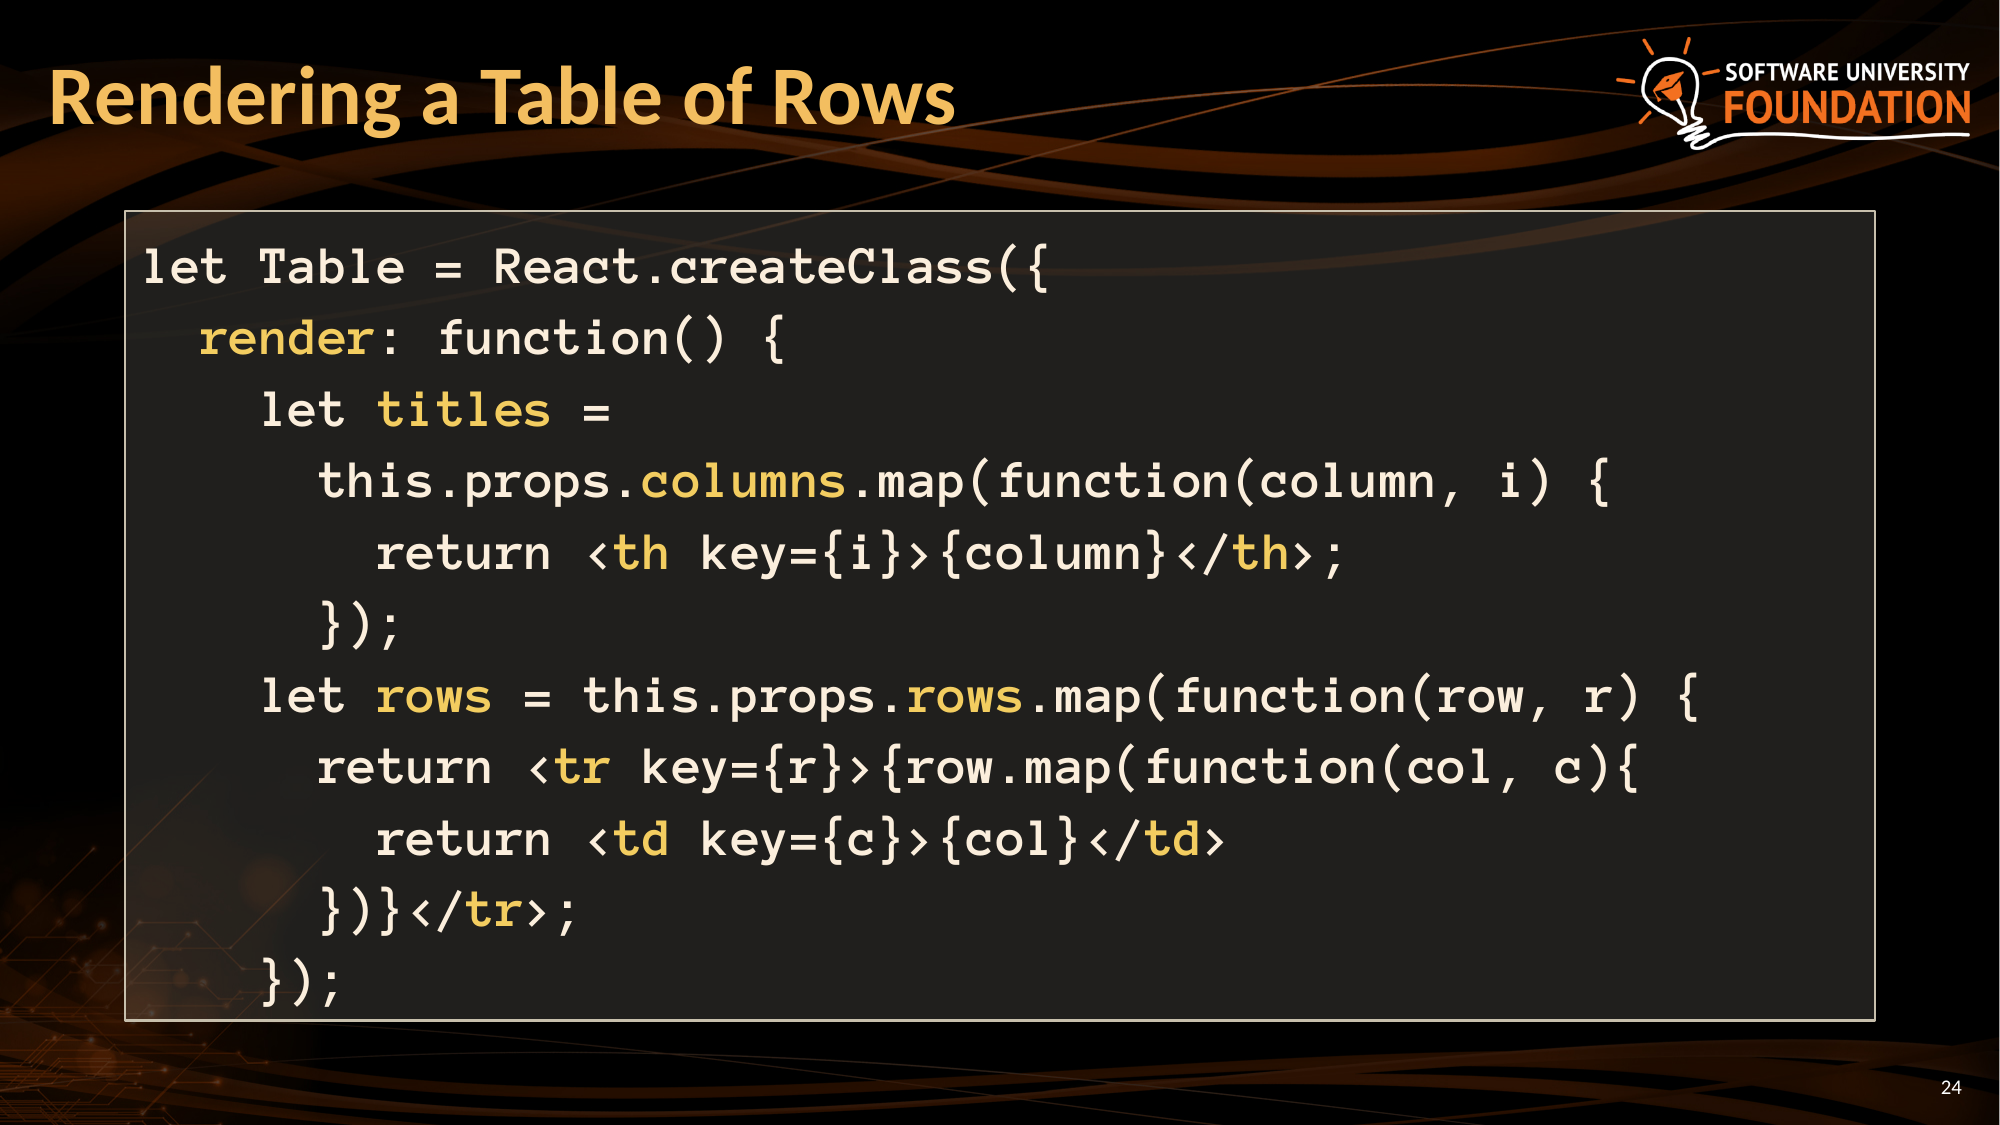

# Rendering a Table of Rows
let Table = React.createClass({
  render: function() {
    let titles =
      this.props.columns.map(function(column, i) {
        return <th key={i}>{column}</th>;
      });
    let rows = this.props.rows.map(function(row, r) {
      return <tr key={r}>{row.map(function(col, c){
        return <td key={c}>{col}</td>
      })}</tr>;
    });
24